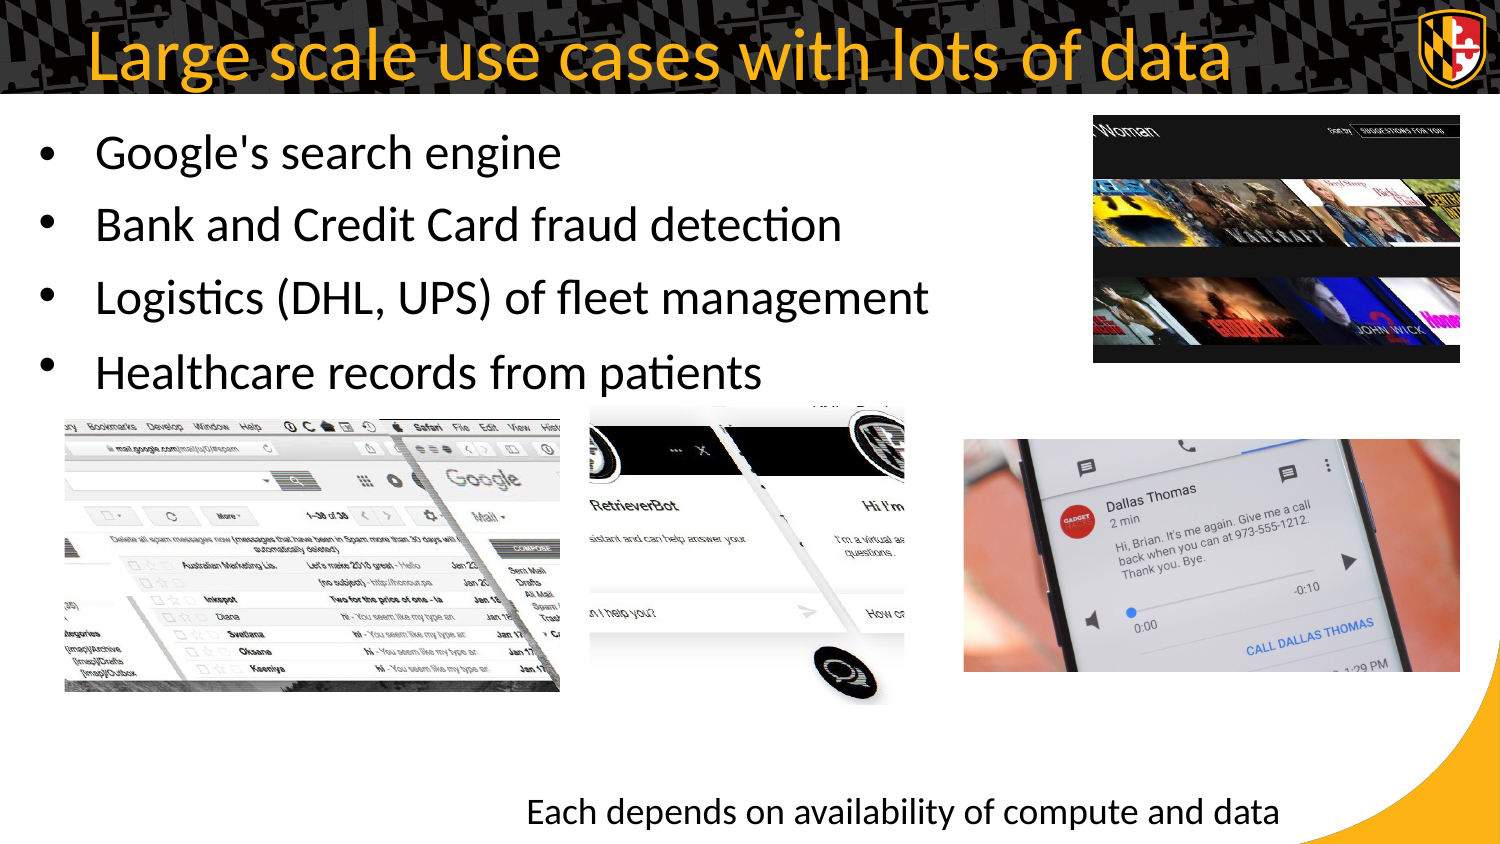

Large scale use cases with lots
Google's search engine
Bank and Credit Card fraud detection
Logistics (DHL, UPS) of fleet management
of
data

•
•
•
•
Healthcare
records
from patients

Each depends on availability of compute and data